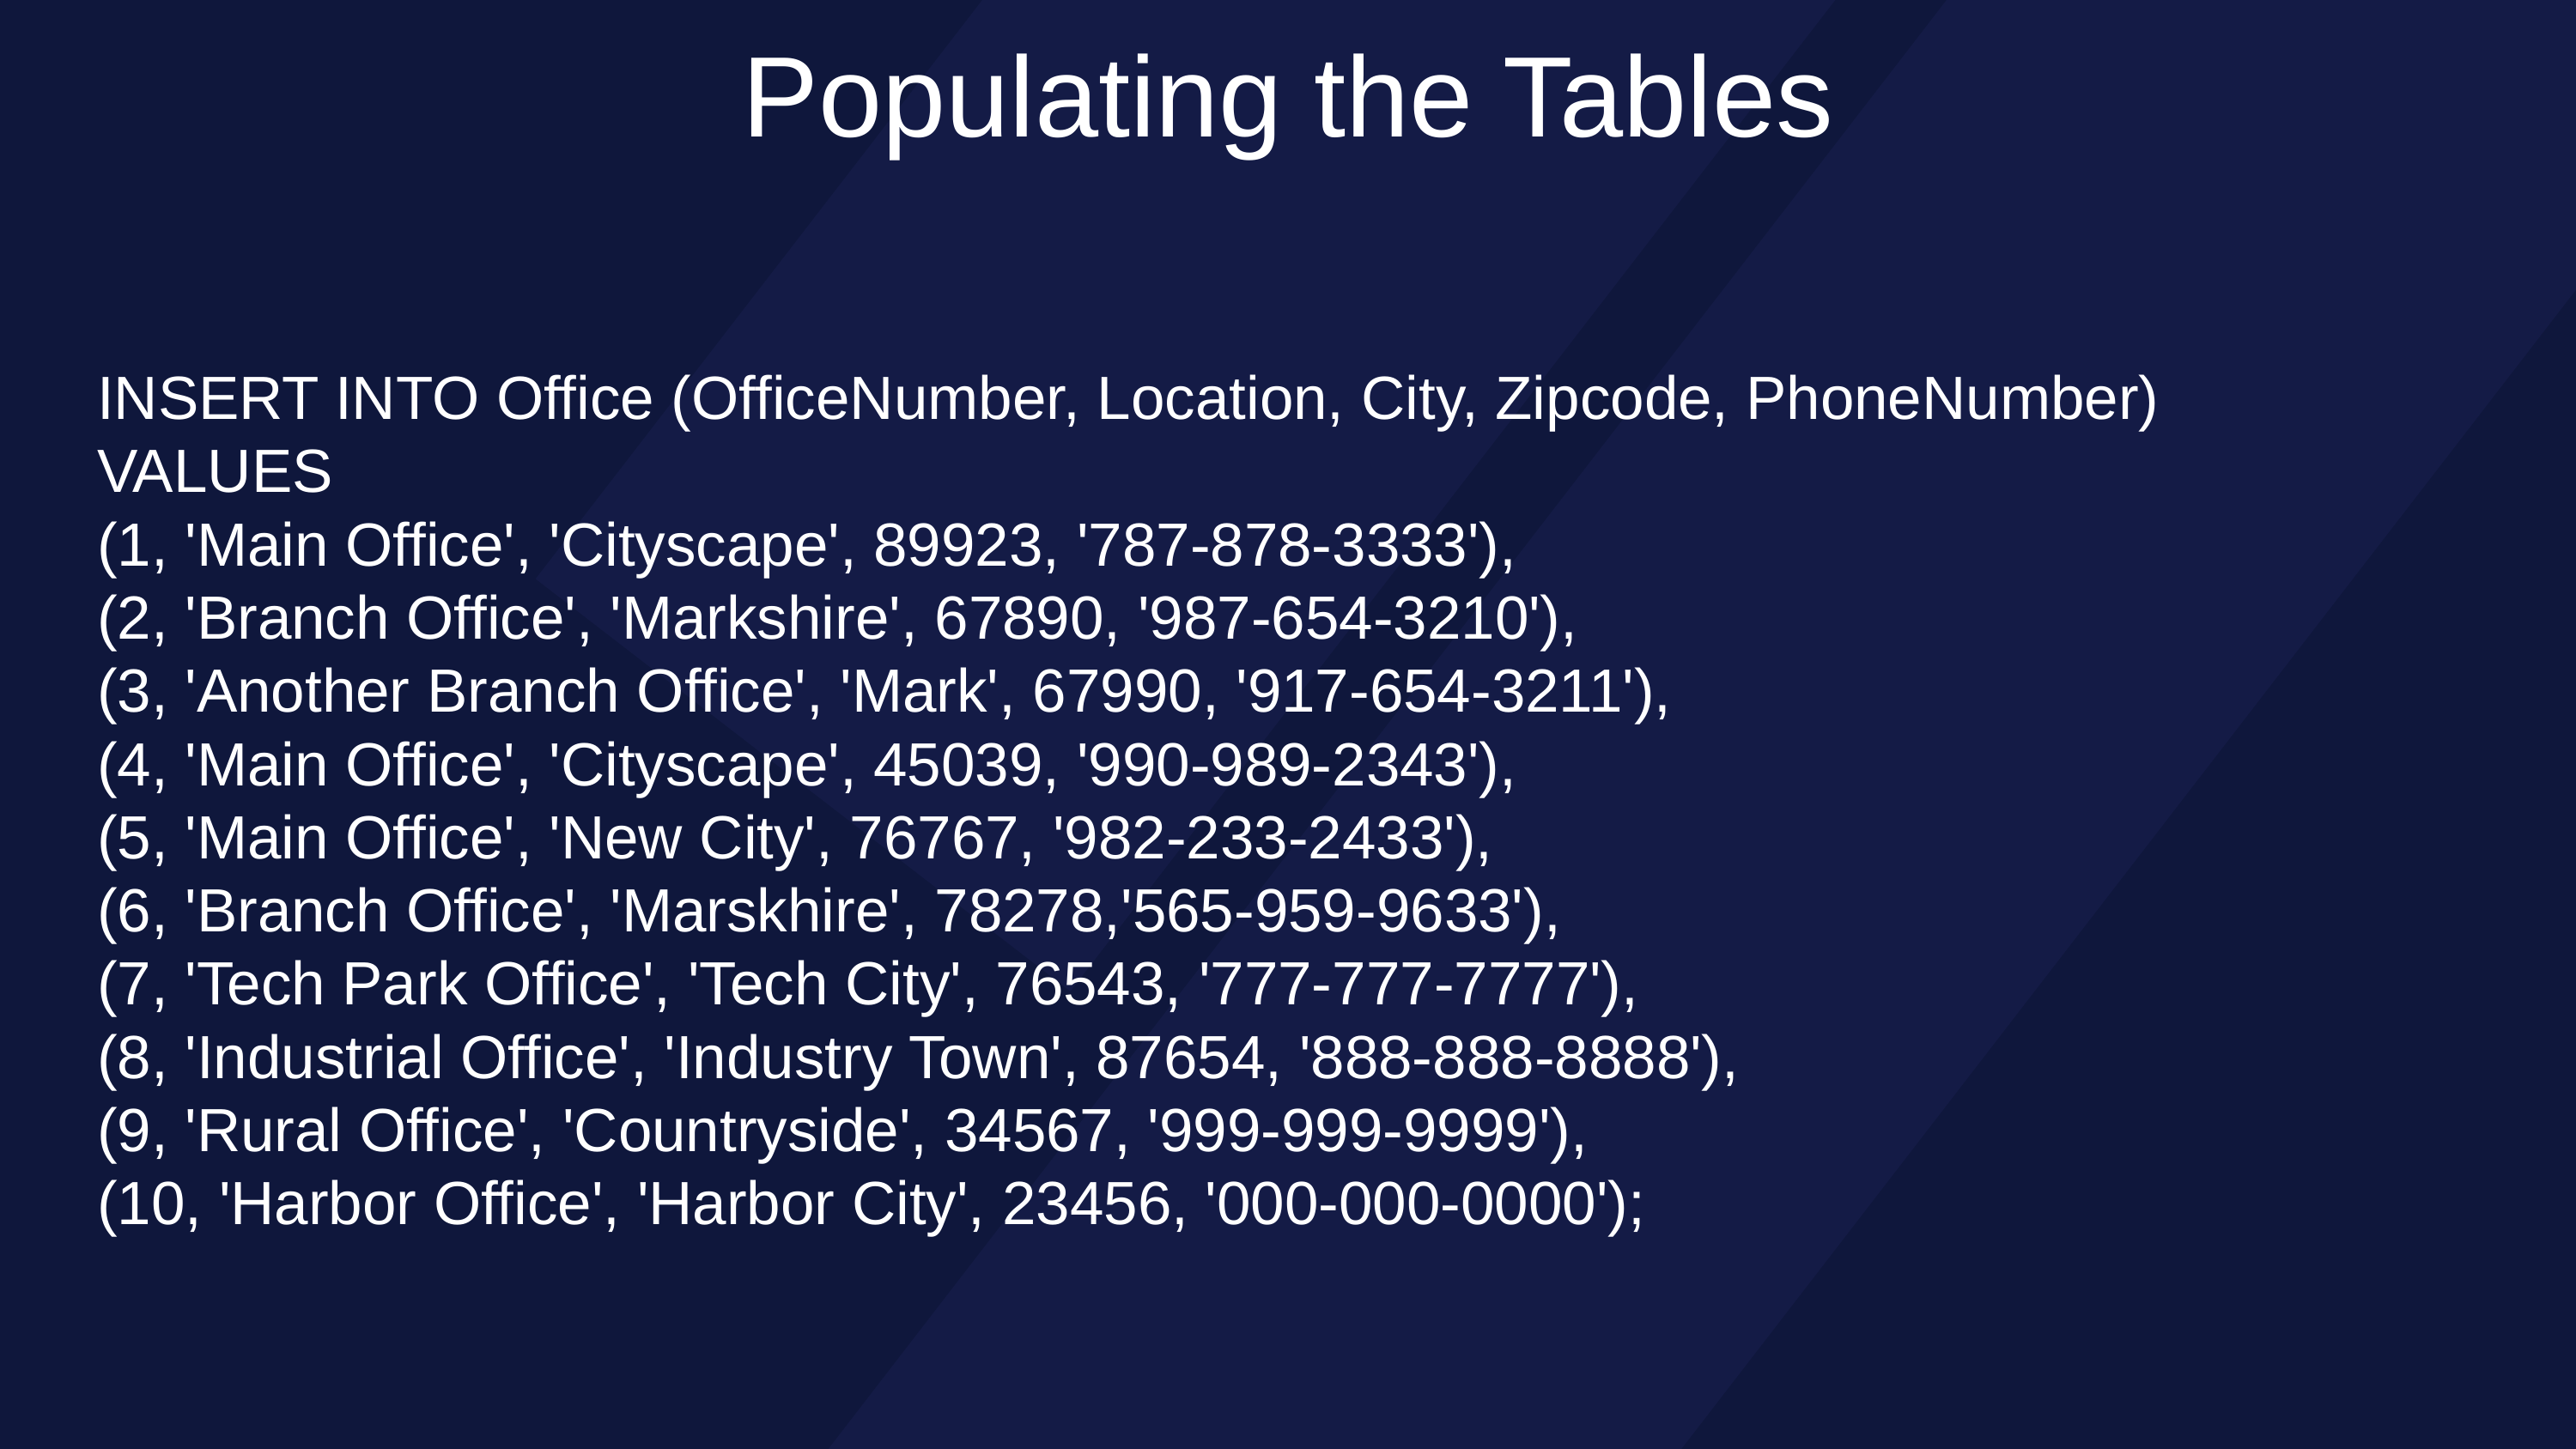

Populating the Tables
INSERT INTO Office (OfficeNumber, Location, City, Zipcode, PhoneNumber)
VALUES
(1, 'Main Office', 'Cityscape', 89923, '787-878-3333'),
(2, 'Branch Office', 'Markshire', 67890, '987-654-3210'),
(3, 'Another Branch Office', 'Mark', 67990, '917-654-3211'),
(4, 'Main Office', 'Cityscape', 45039, '990-989-2343'),
(5, 'Main Office', 'New City', 76767, '982-233-2433'),
(6, 'Branch Office', 'Marskhire', 78278,'565-959-9633'),
(7, 'Tech Park Office', 'Tech City', 76543, '777-777-7777'),
(8, 'Industrial Office', 'Industry Town', 87654, '888-888-8888'),
(9, 'Rural Office', 'Countryside', 34567, '999-999-9999'),
(10, 'Harbor Office', 'Harbor City', 23456, '000-000-0000');